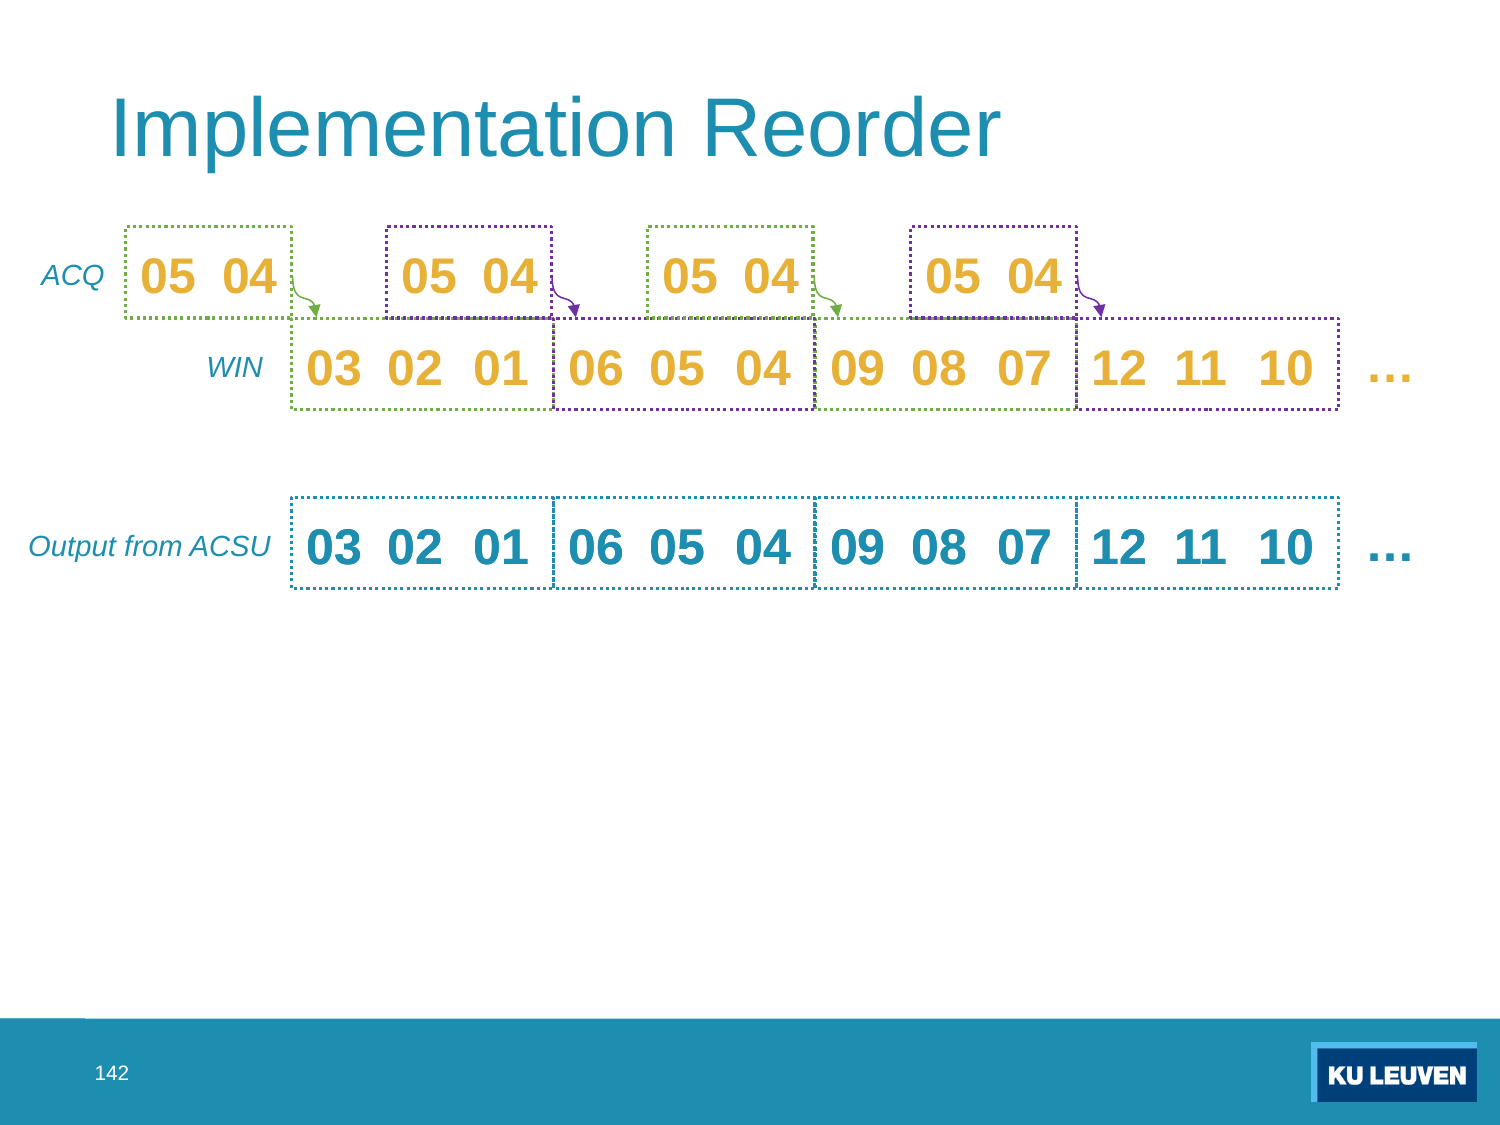

# Implementation Reorder
T =

05
04
05
04
05
04
05
04
+
ACQ
+

…
03
02
01
09
08
07
06
05
04
12
11
10
WIN
+
+

…
…
03
03
02
02
01
01
09
09
08
08
07
07
06
06
05
05
04
04
12
12
11
11
10
10
Output from ACSU
+
+
+
+

142